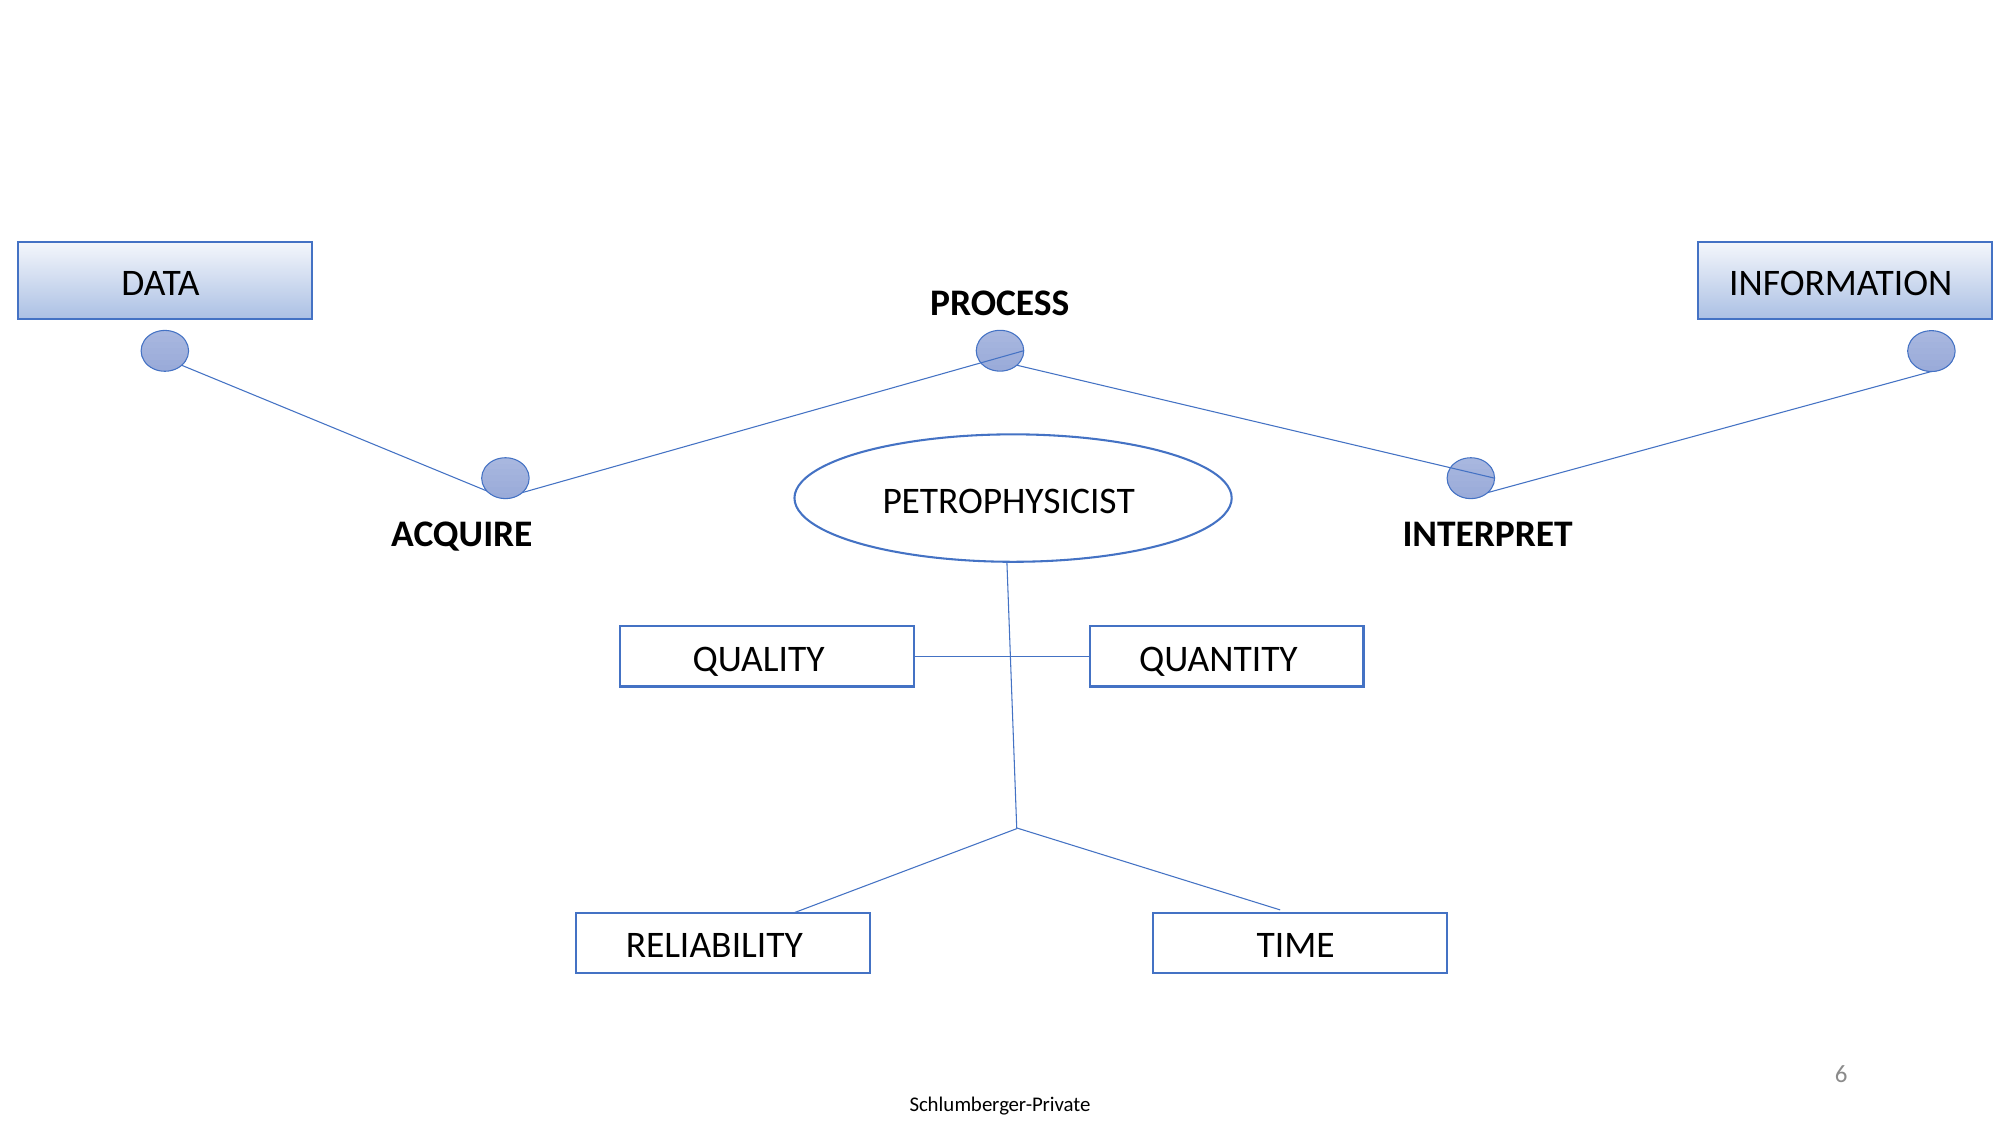

INFORMATION
DATA
PROCESS

PETROPHYSICIST

ACQUIRE
INTERPRET
QUANTITY
QUALITY
RELIABILITY
TIME
6